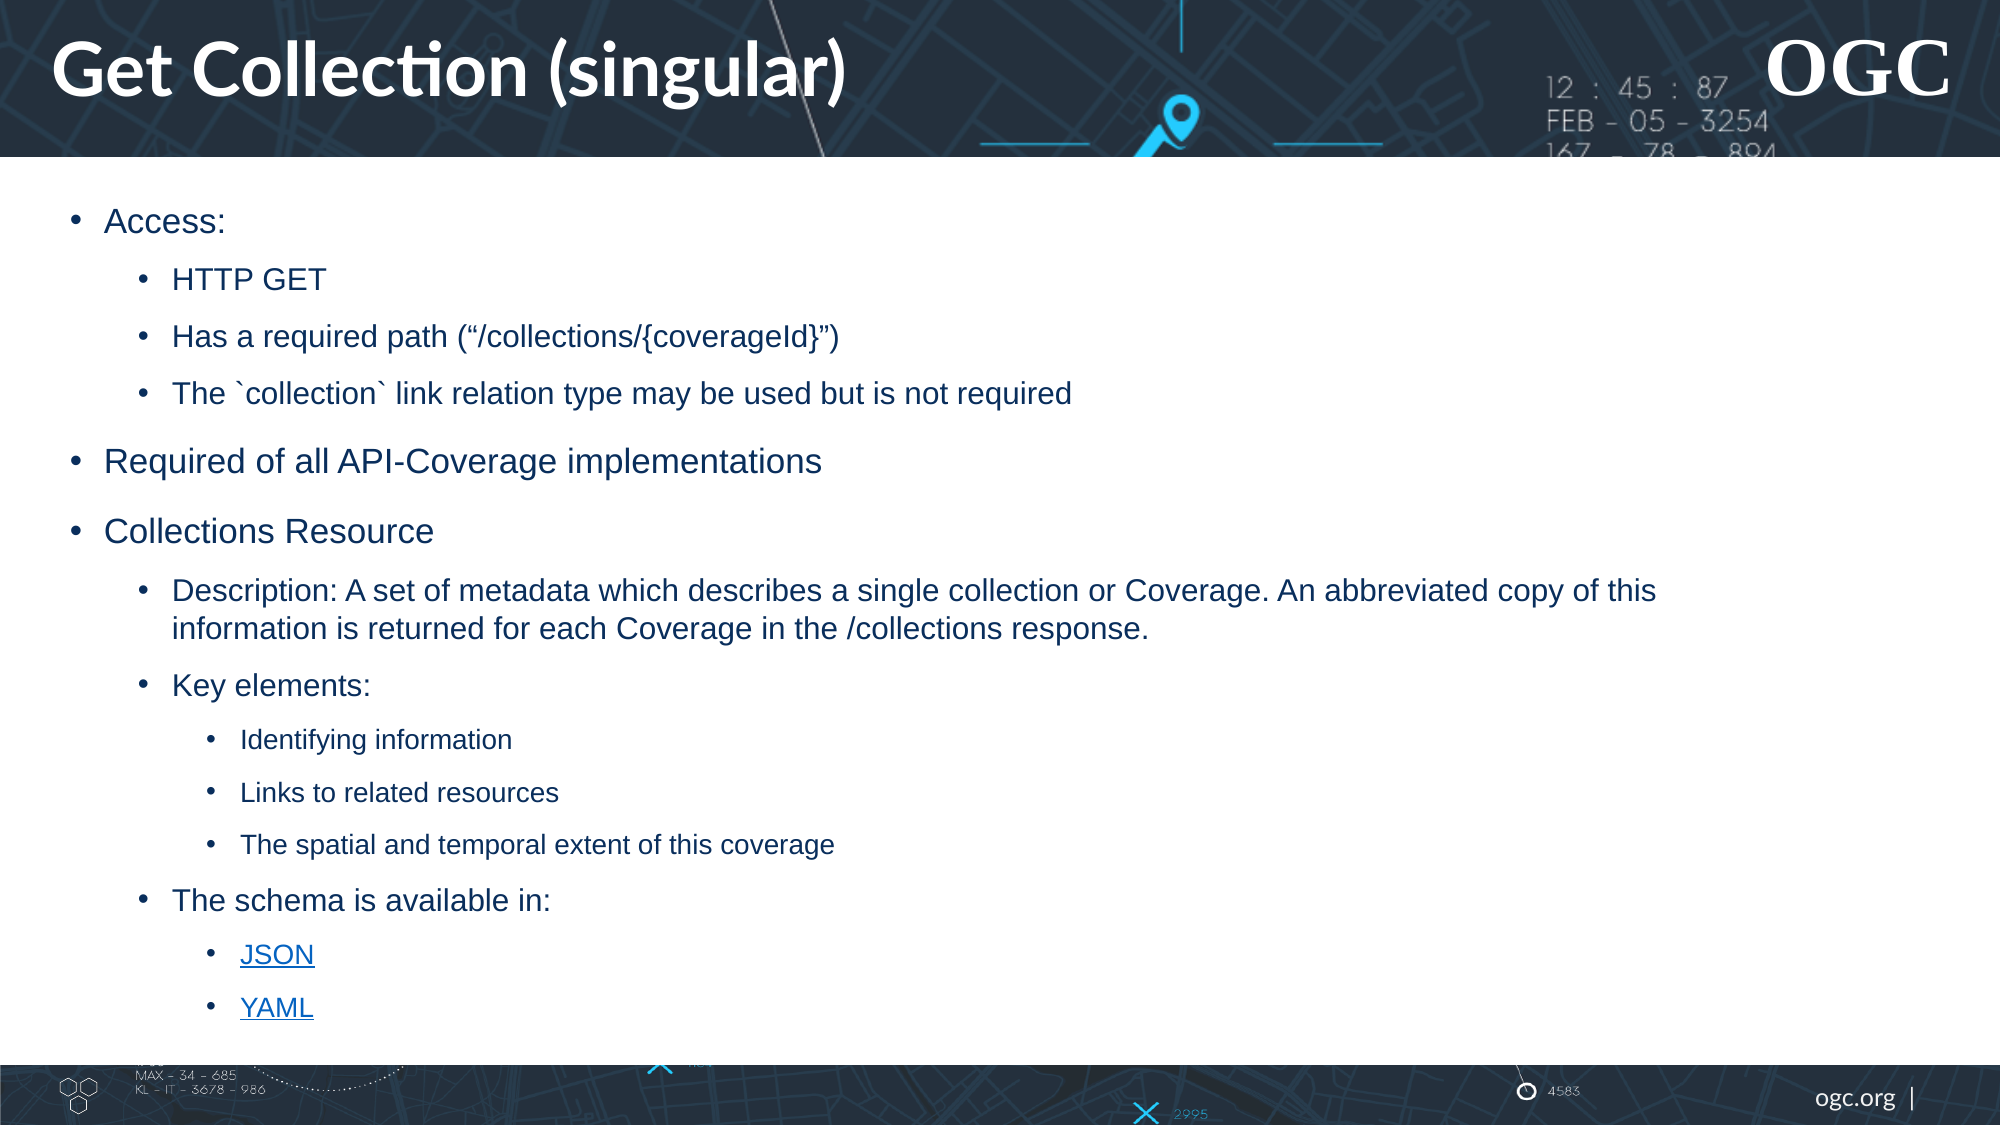

# Get Collection (singular)
Access:
HTTP GET
Has a required path (“/collections/{coverageId}”)
The `collection` link relation type may be used but is not required
Required of all API-Coverage implementations
Collections Resource
Description: A set of metadata which describes a single collection or Coverage. An abbreviated copy of this information is returned for each Coverage in the /collections response.
Key elements:
Identifying information
Links to related resources
The spatial and temporal extent of this coverage
The schema is available in:
JSON
YAML